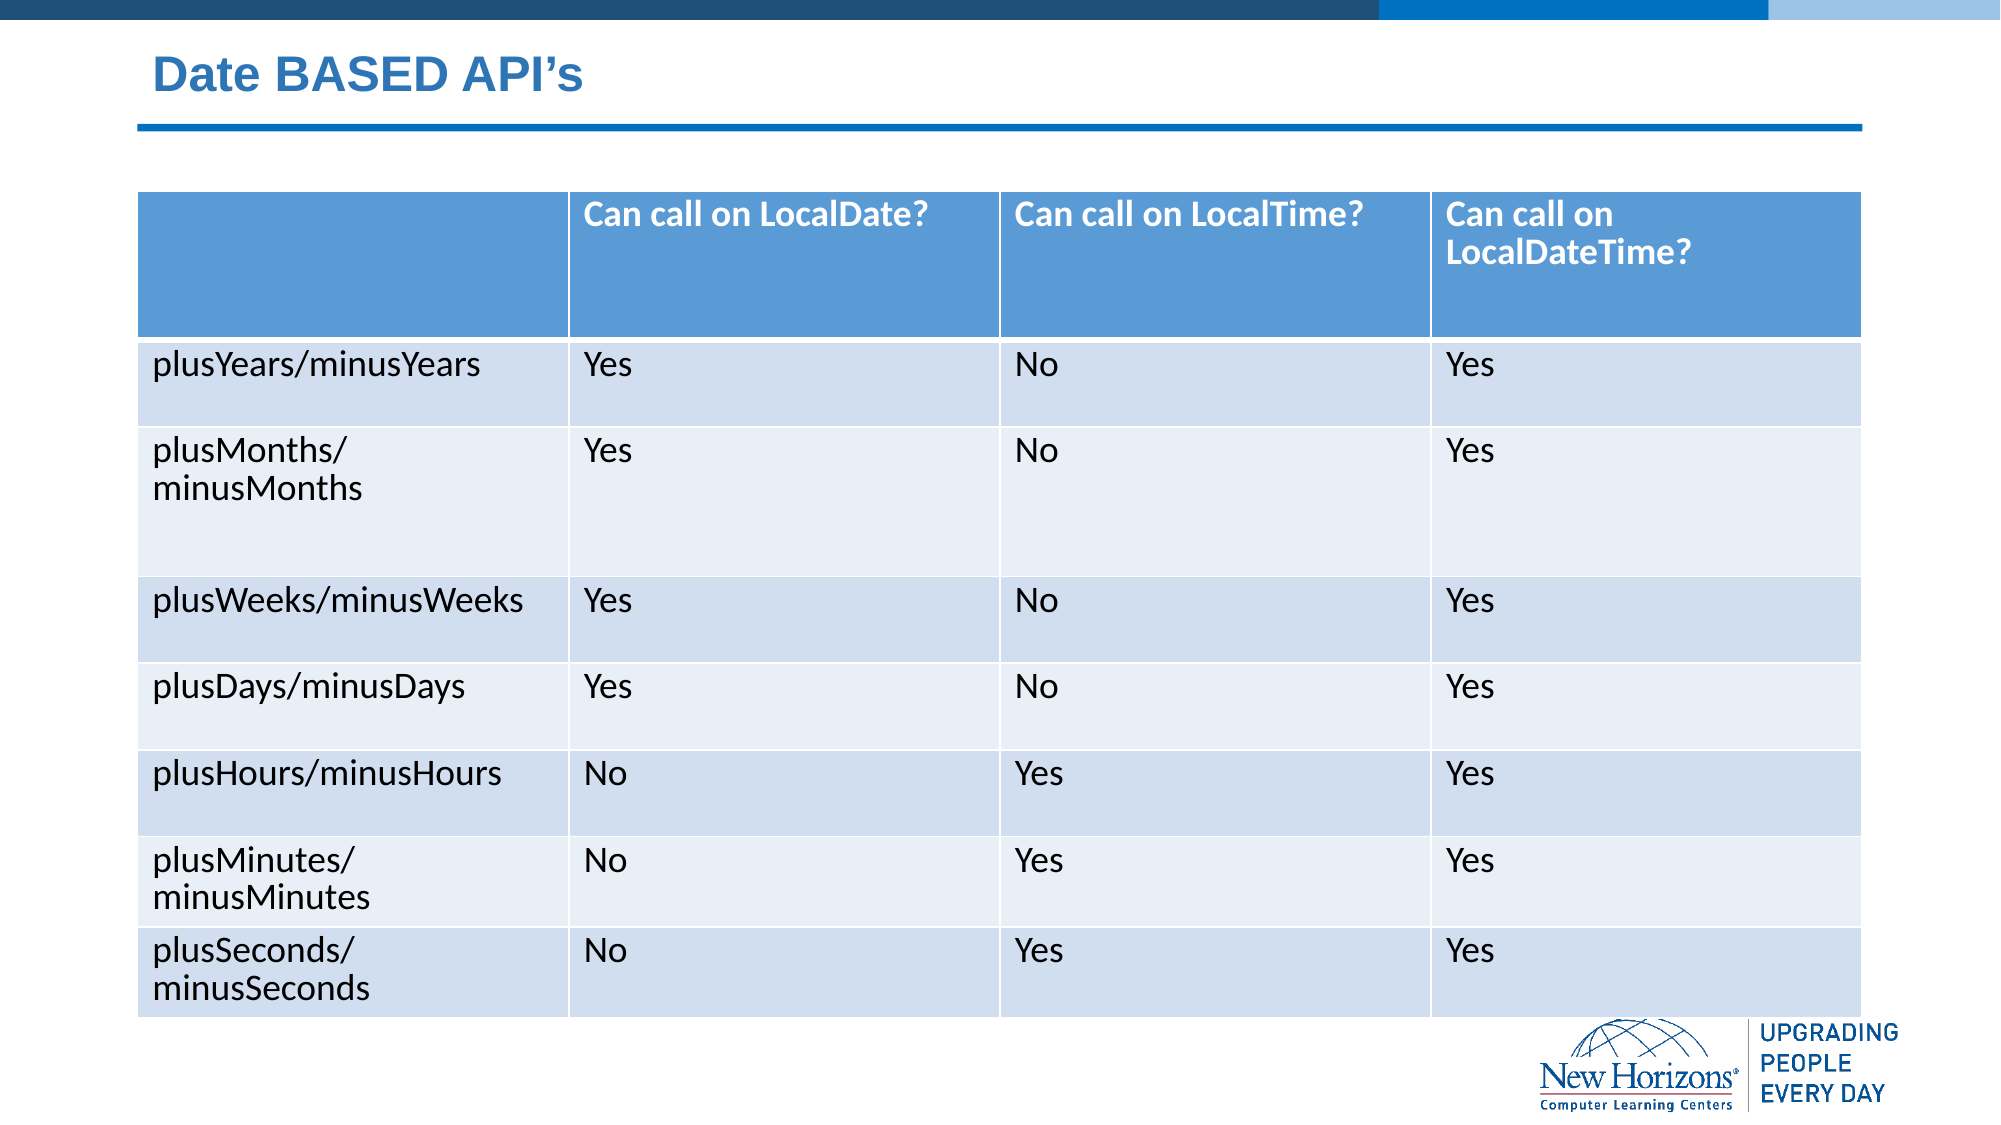

# Date BASED API’s
|  | Can call on LocalDate? | Can call on LocalTime? | Can call on LocalDateTime? |
| --- | --- | --- | --- |
| plusYears/minusYears | Yes | No | Yes |
| plusMonths/minusMonths | Yes | No | Yes |
| plusWeeks/minusWeeks | Yes | No | Yes |
| plusDays/minusDays | Yes | No | Yes |
| plusHours/minusHours | No | Yes | Yes |
| plusMinutes/minusMinutes | No | Yes | Yes |
| plusSeconds/minusSeconds | No | Yes | Yes |